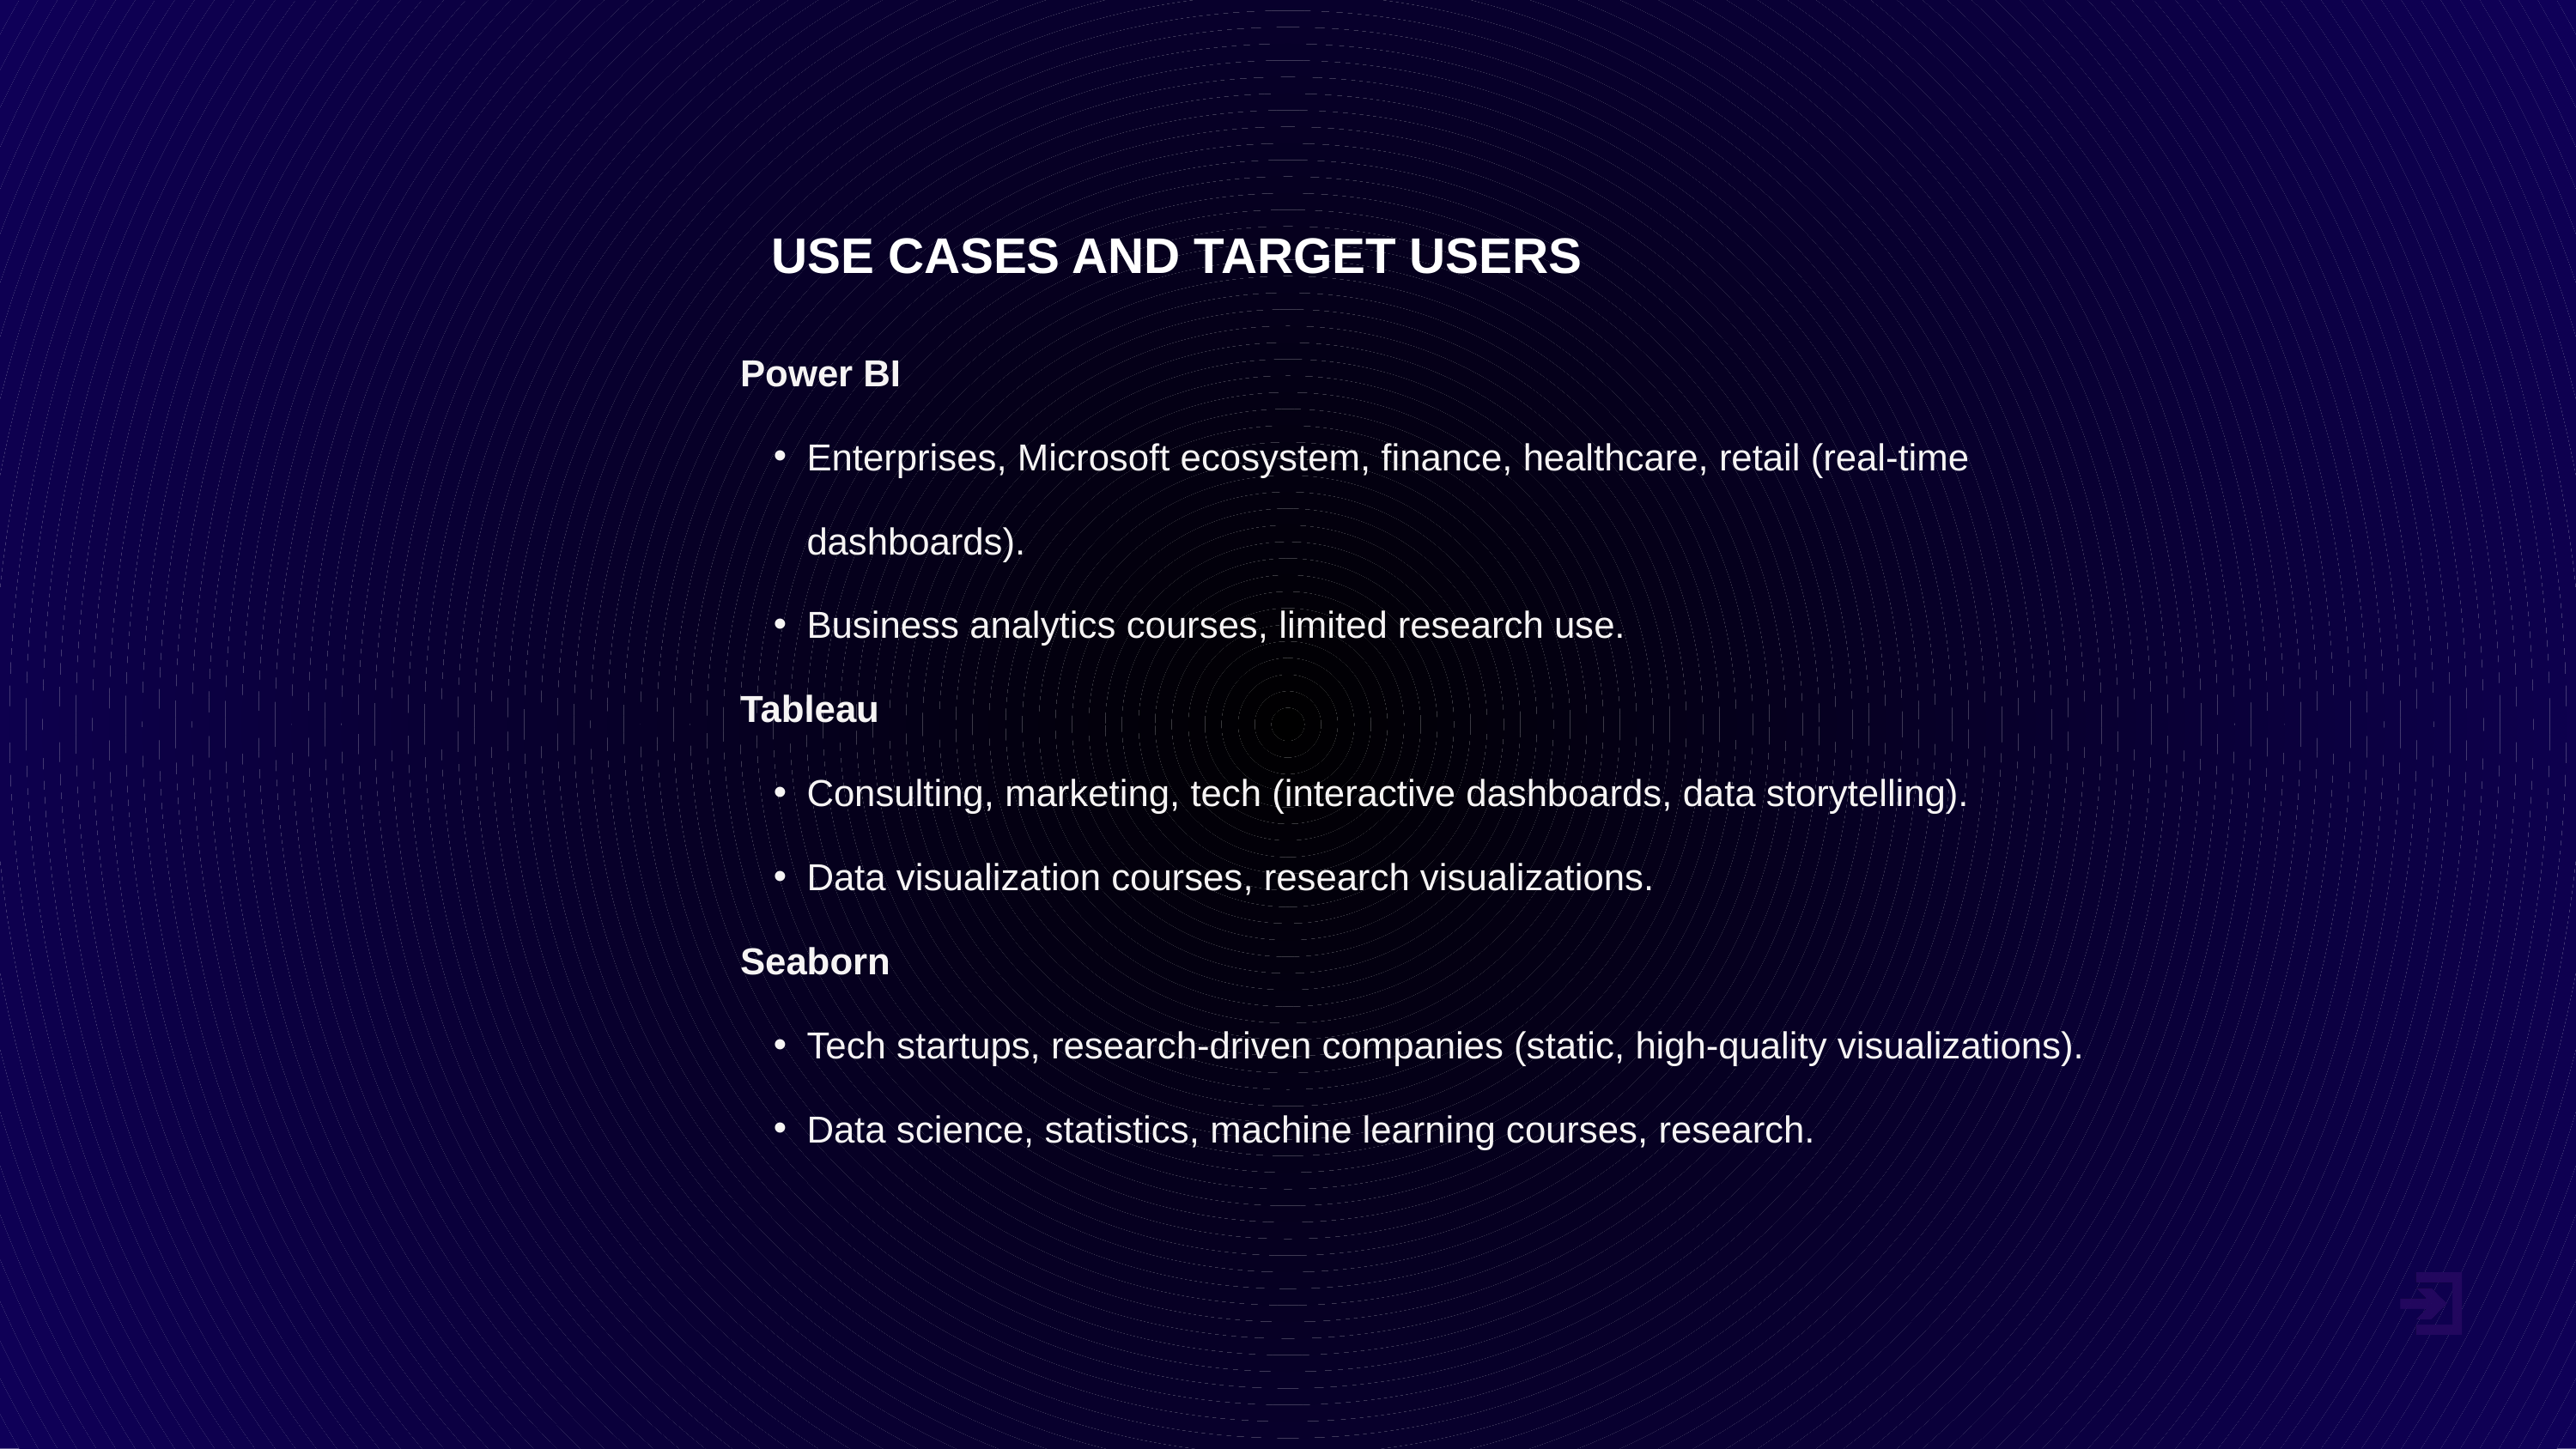

USE CASES AND TARGET USERS

Power BI
Enterprises, Microsoft ecosystem, finance, healthcare, retail (real-time dashboards).
Business analytics courses, limited research use.
Tableau
Consulting, marketing, tech (interactive dashboards, data storytelling).
Data visualization courses, research visualizations.
Seaborn
Tech startups, research-driven companies (static, high-quality visualizations).
Data science, statistics, machine learning courses, research.